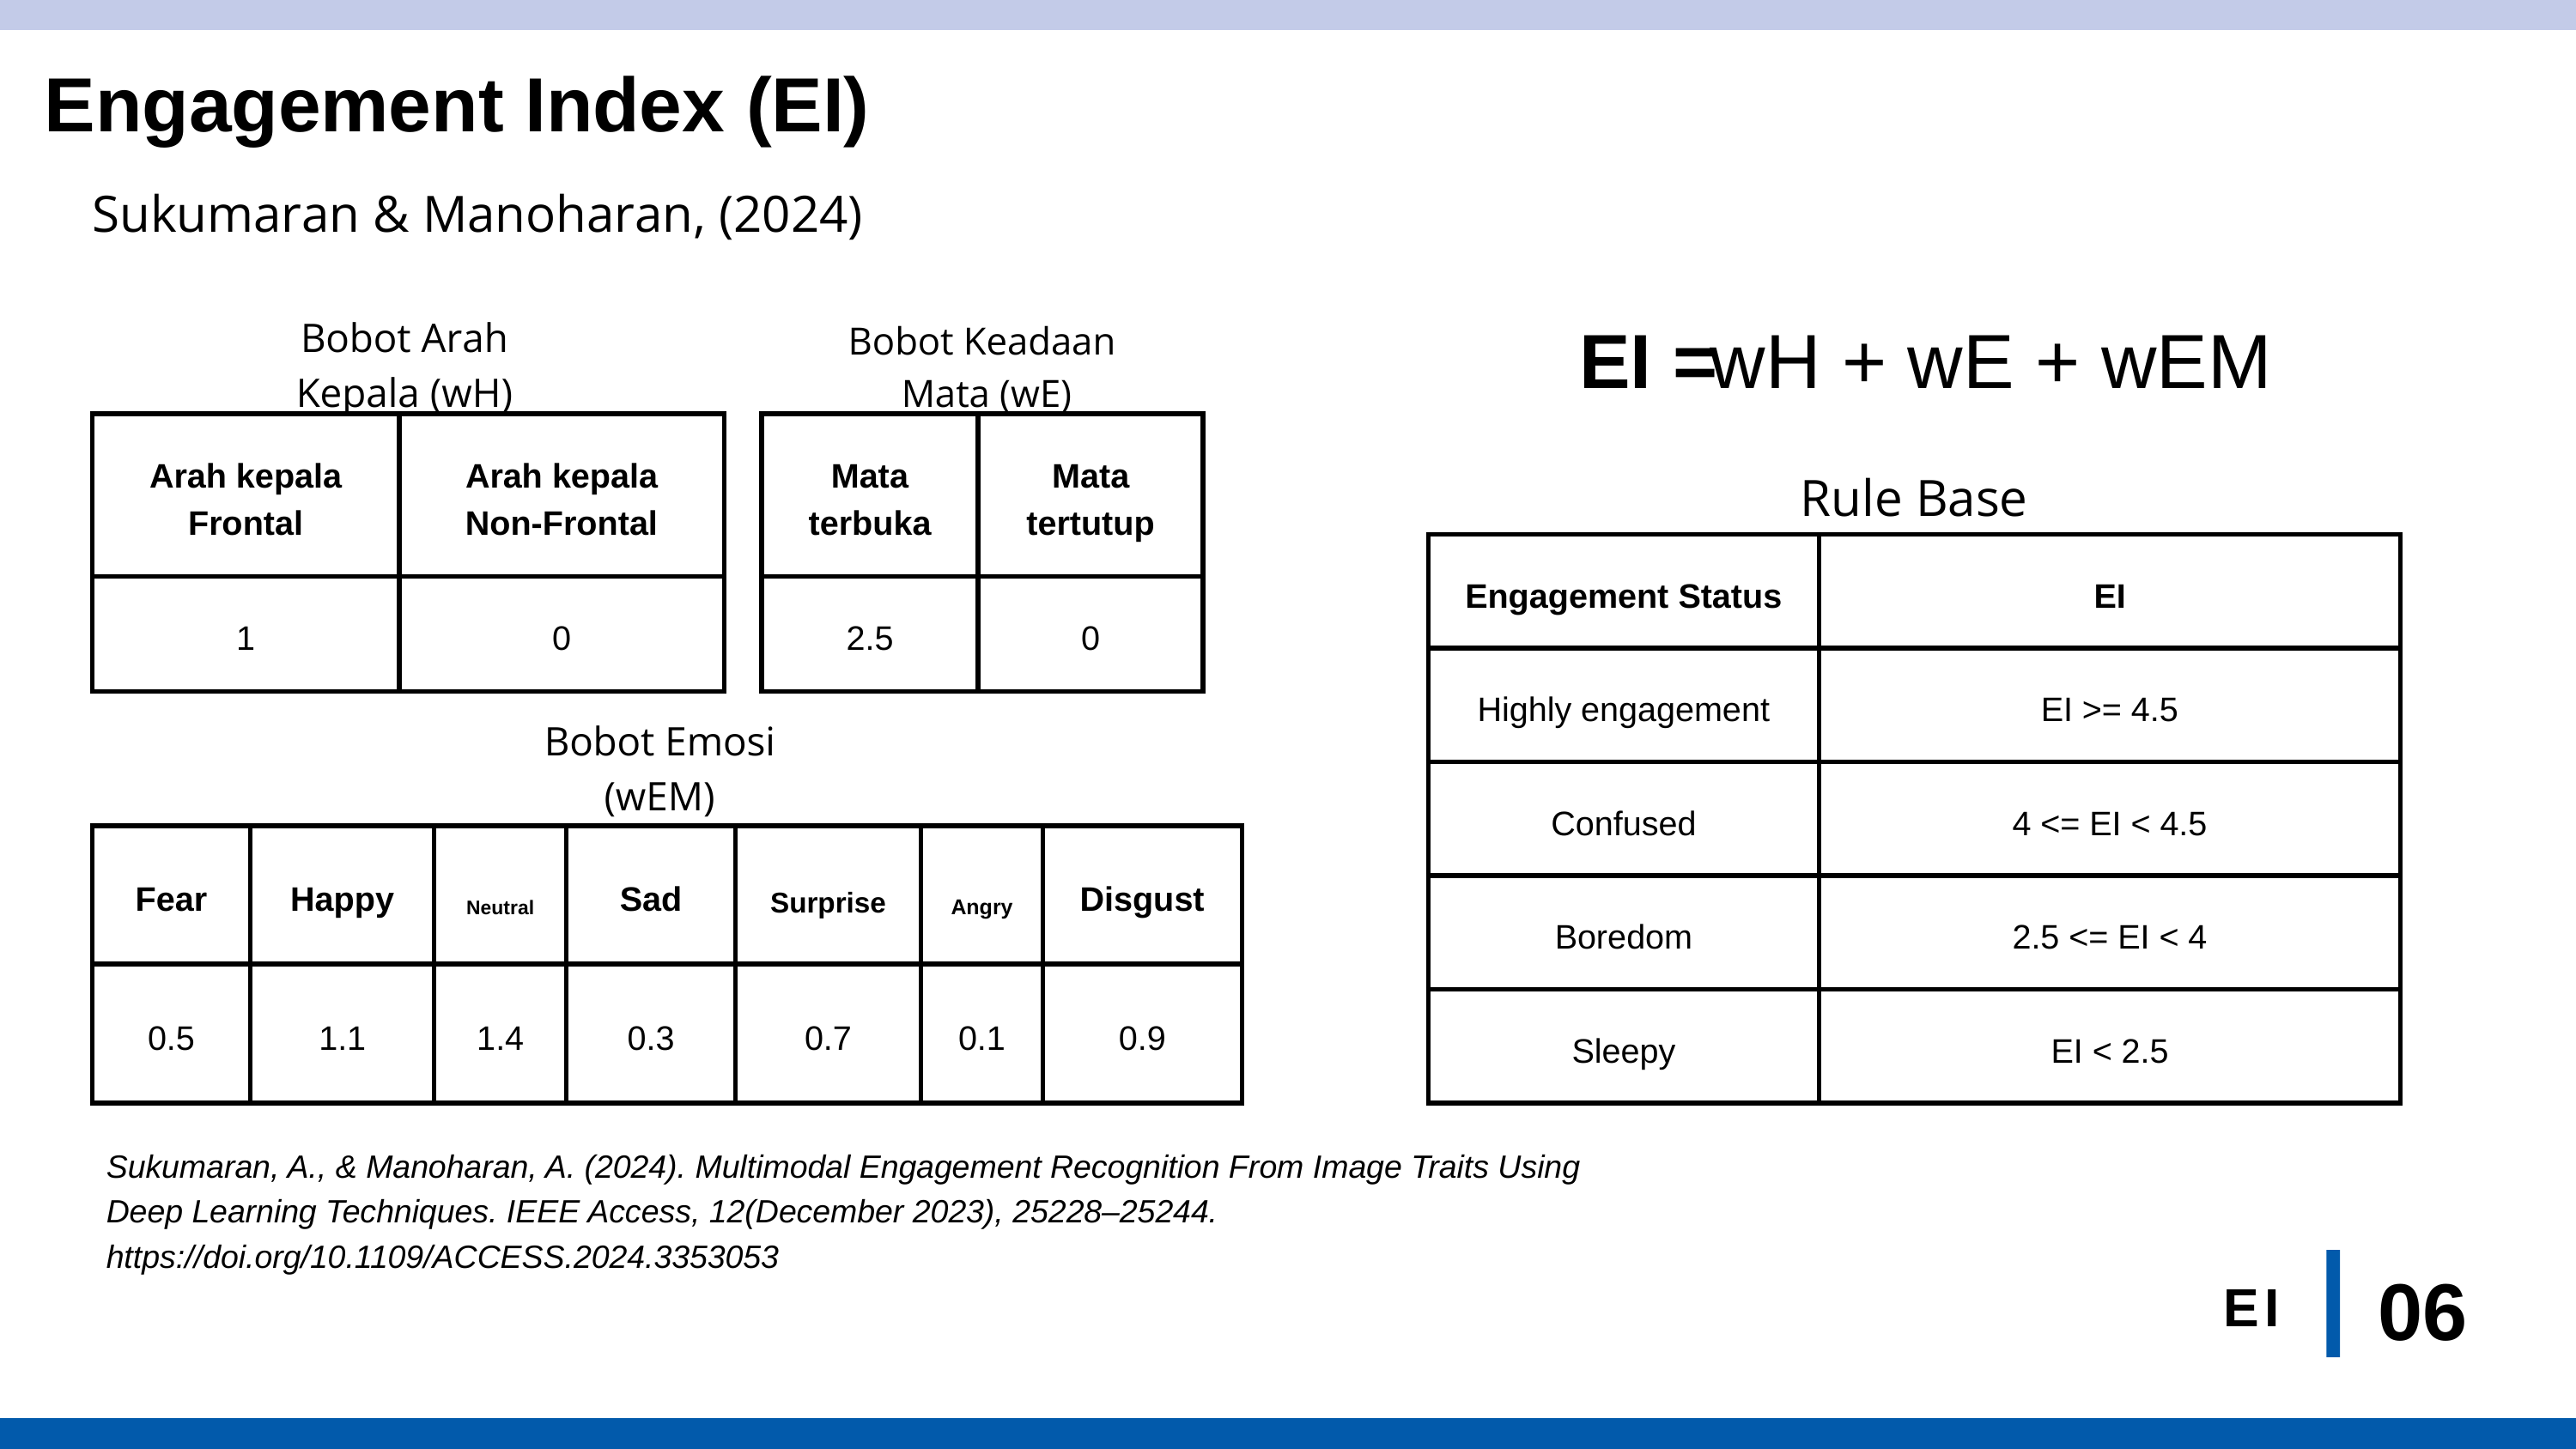

Engagement Index (EI)
Sukumaran & Manoharan, (2024)
Bobot Arah
Kepala (wH)
EI =
wH + wE + wEM
Bobot Keadaan
Mata (wE)
| Arah kepala Frontal | Arah kepala Non-Frontal |
| --- | --- |
| 1 | 0 |
| Mata terbuka | Mata tertutup |
| --- | --- |
| 2.5 | 0 |
Rule Base
| Engagement Status | EI |
| --- | --- |
| Highly engagement | EI >= 4.5 |
| Confused | 4 <= EI < 4.5 |
| Boredom | 2.5 <= EI < 4 |
| Sleepy | EI < 2.5 |
Bobot Emosi
(wEM)
| Fear | Happy | Neutral | Sad | Surprise | Angry | Disgust |
| --- | --- | --- | --- | --- | --- | --- |
| 0.5 | 1.1 | 1.4 | 0.3 | 0.7 | 0.1 | 0.9 |
Sukumaran, A., & Manoharan, A. (2024). Multimodal Engagement Recognition From Image Traits Using Deep Learning Techniques. IEEE Access, 12(December 2023), 25228–25244. https://doi.org/10.1109/ACCESS.2024.3353053

06

EI